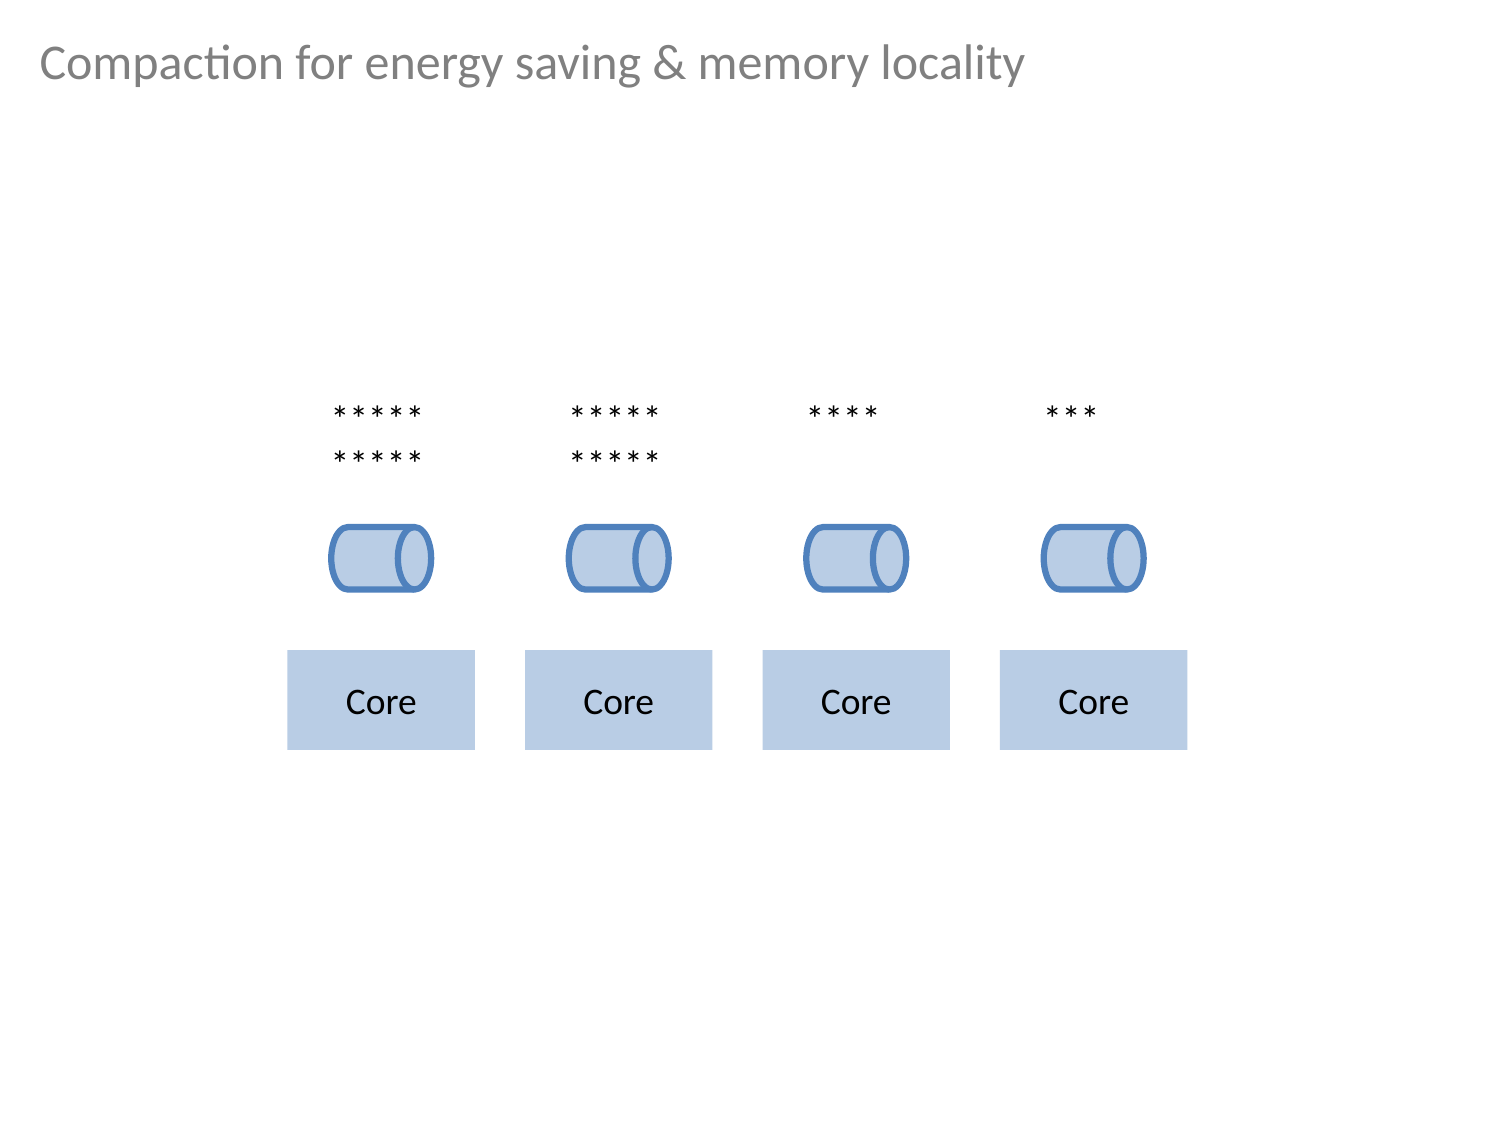

Compaction for energy saving & memory locality
*****
*****
*****
*****
****
***

Core
Core
Core
Core